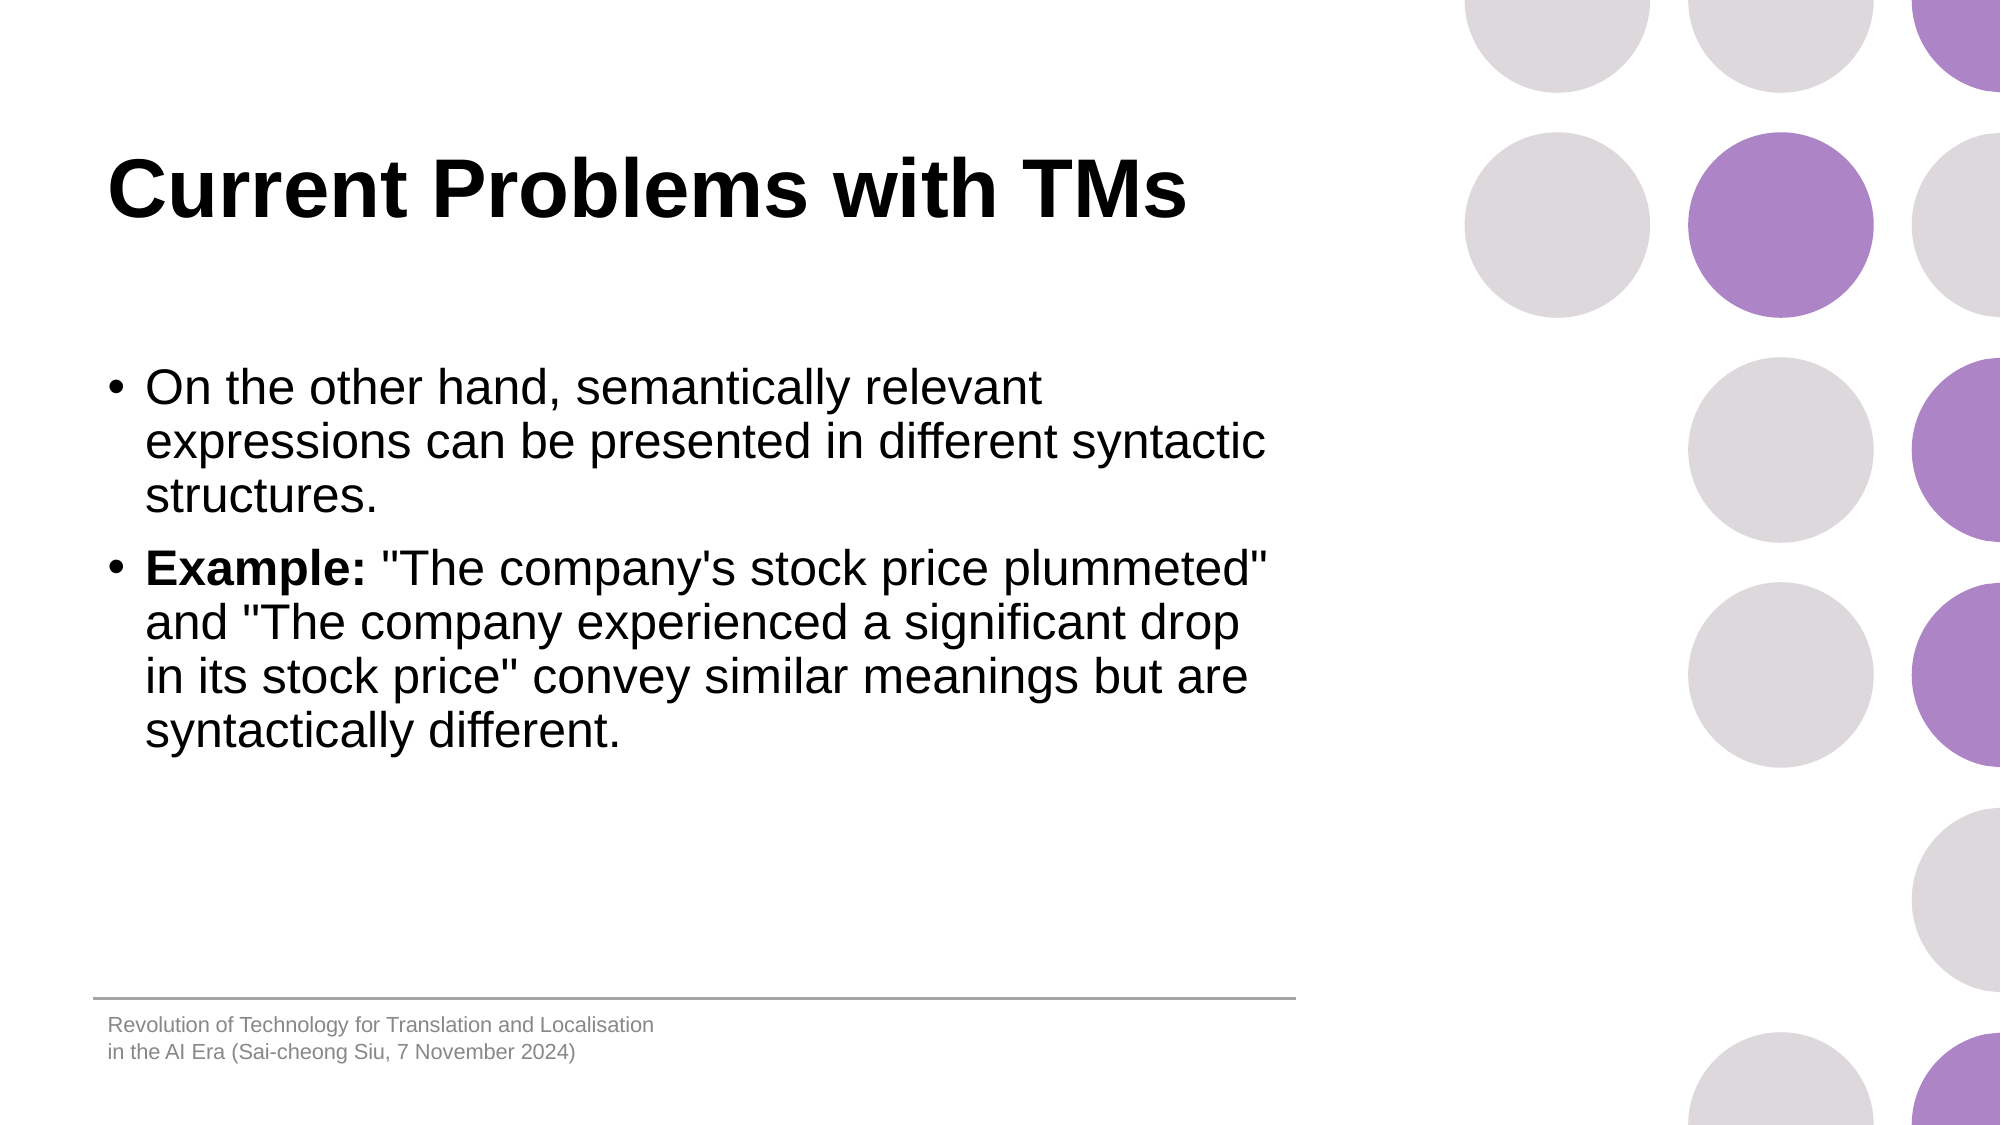

# Current Problems with TMs
On the other hand, semantically relevant expressions can be presented in different syntactic structures.
Example: "The company's stock price plummeted" and "The company experienced a significant drop in its stock price" convey similar meanings but are syntactically different.
Revolution of Technology for Translation and Localisation in the AI Era (Sai-cheong Siu, 7 November 2024)